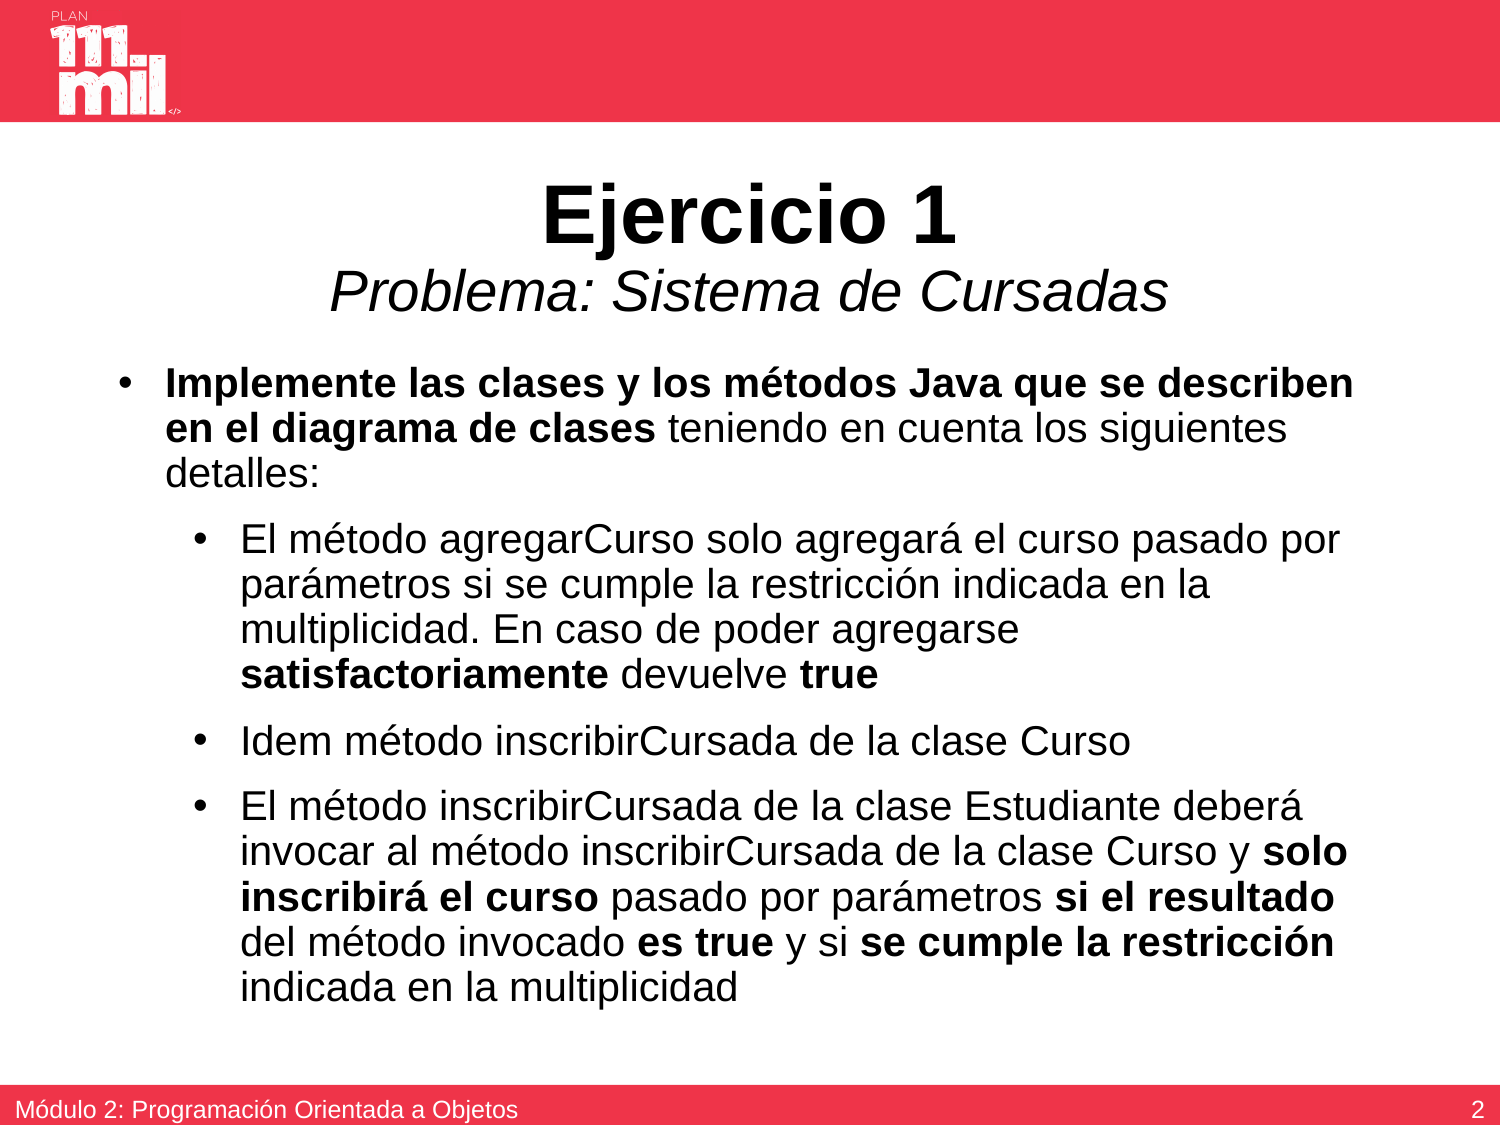

# Ejercicio 1 Problema: Sistema de Cursadas
Implemente las clases y los métodos Java que se describen en el diagrama de clases teniendo en cuenta los siguientes detalles:
El método agregarCurso solo agregará el curso pasado por parámetros si se cumple la restricción indicada en la multiplicidad. En caso de poder agregarse satisfactoriamente devuelve true
Idem método inscribirCursada de la clase Curso
El método inscribirCursada de la clase Estudiante deberá invocar al método inscribirCursada de la clase Curso y solo inscribirá el curso pasado por parámetros si el resultado del método invocado es true y si se cumple la restricción indicada en la multiplicidad

2
Módulo 2: Programación Orientada a Objetos